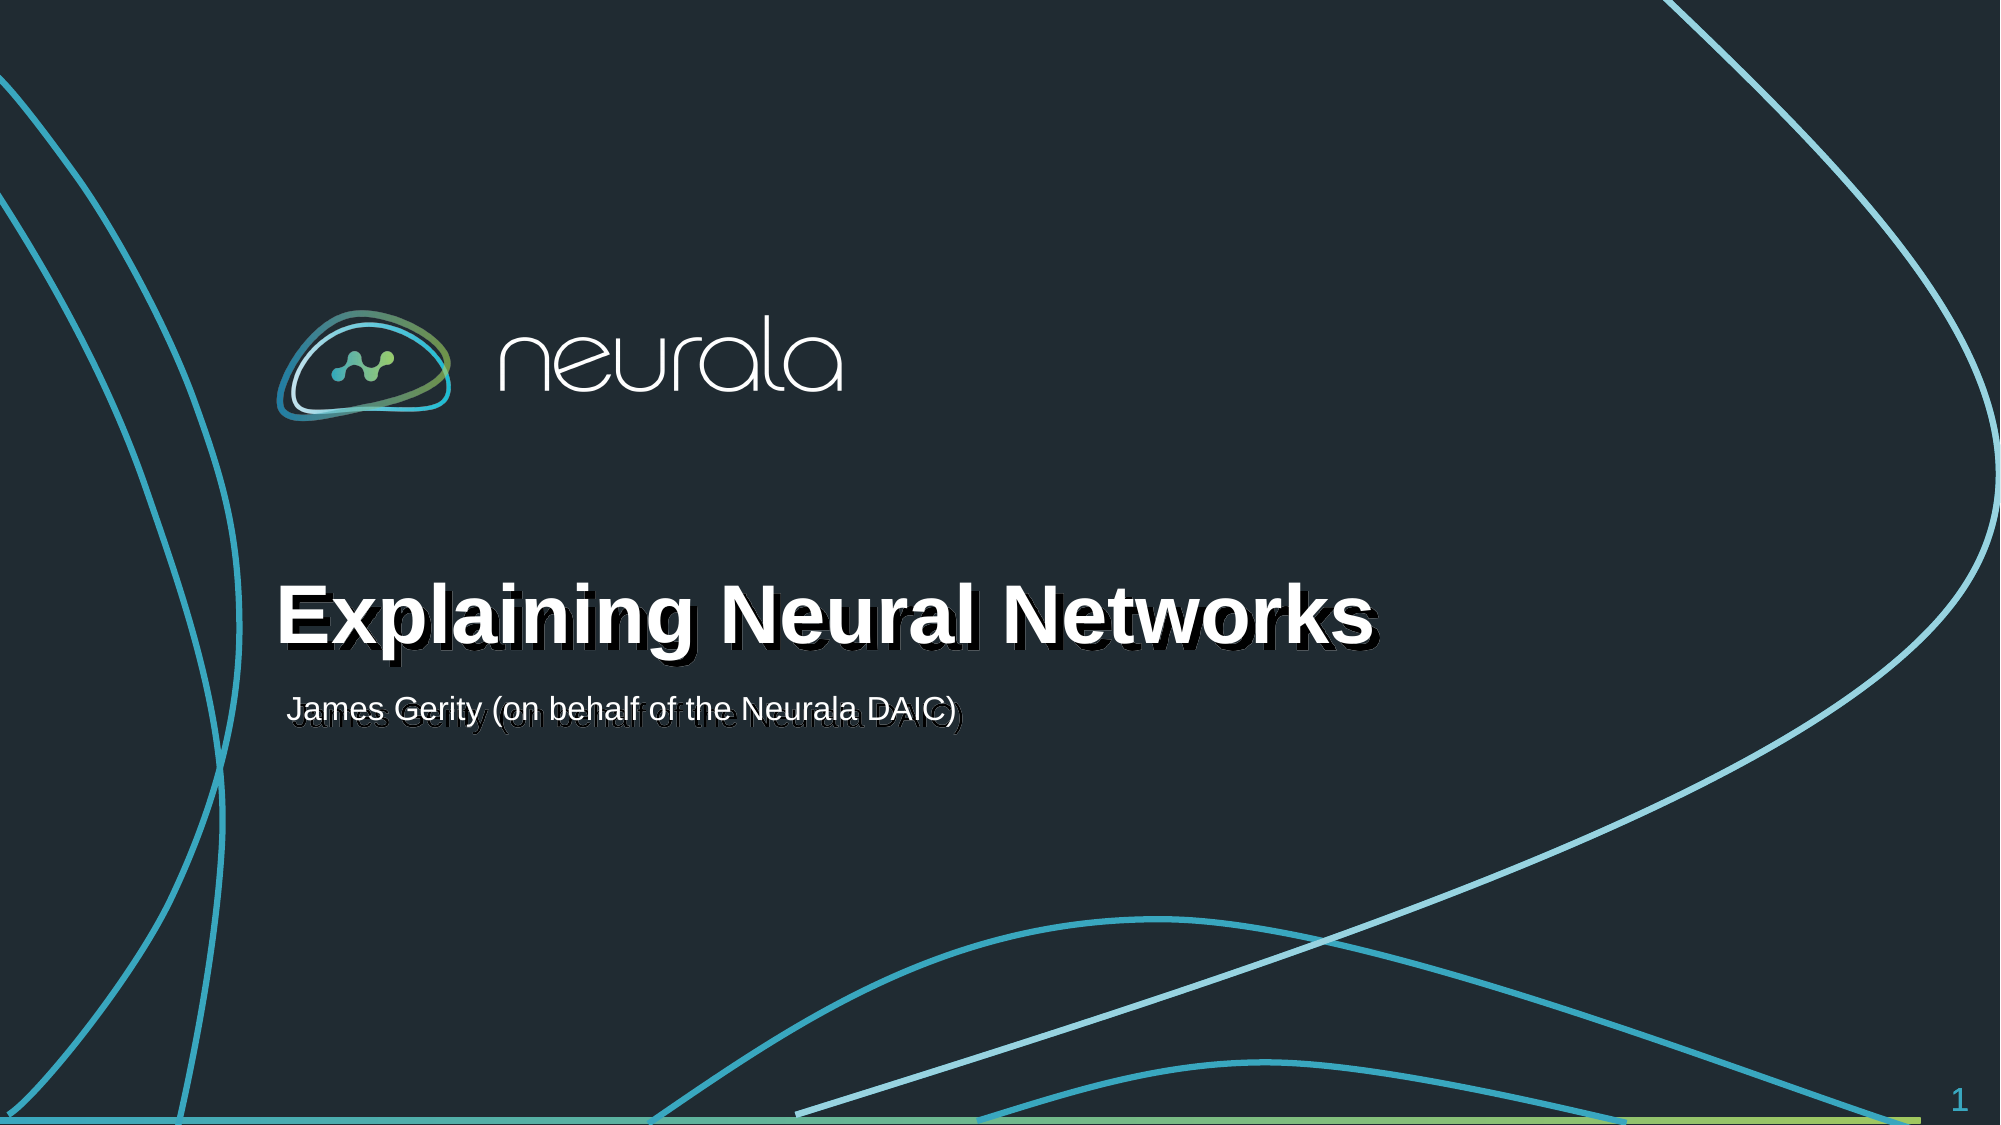

Explaining Neural Networks
James Gerity (on behalf of the Neurala DAIC)